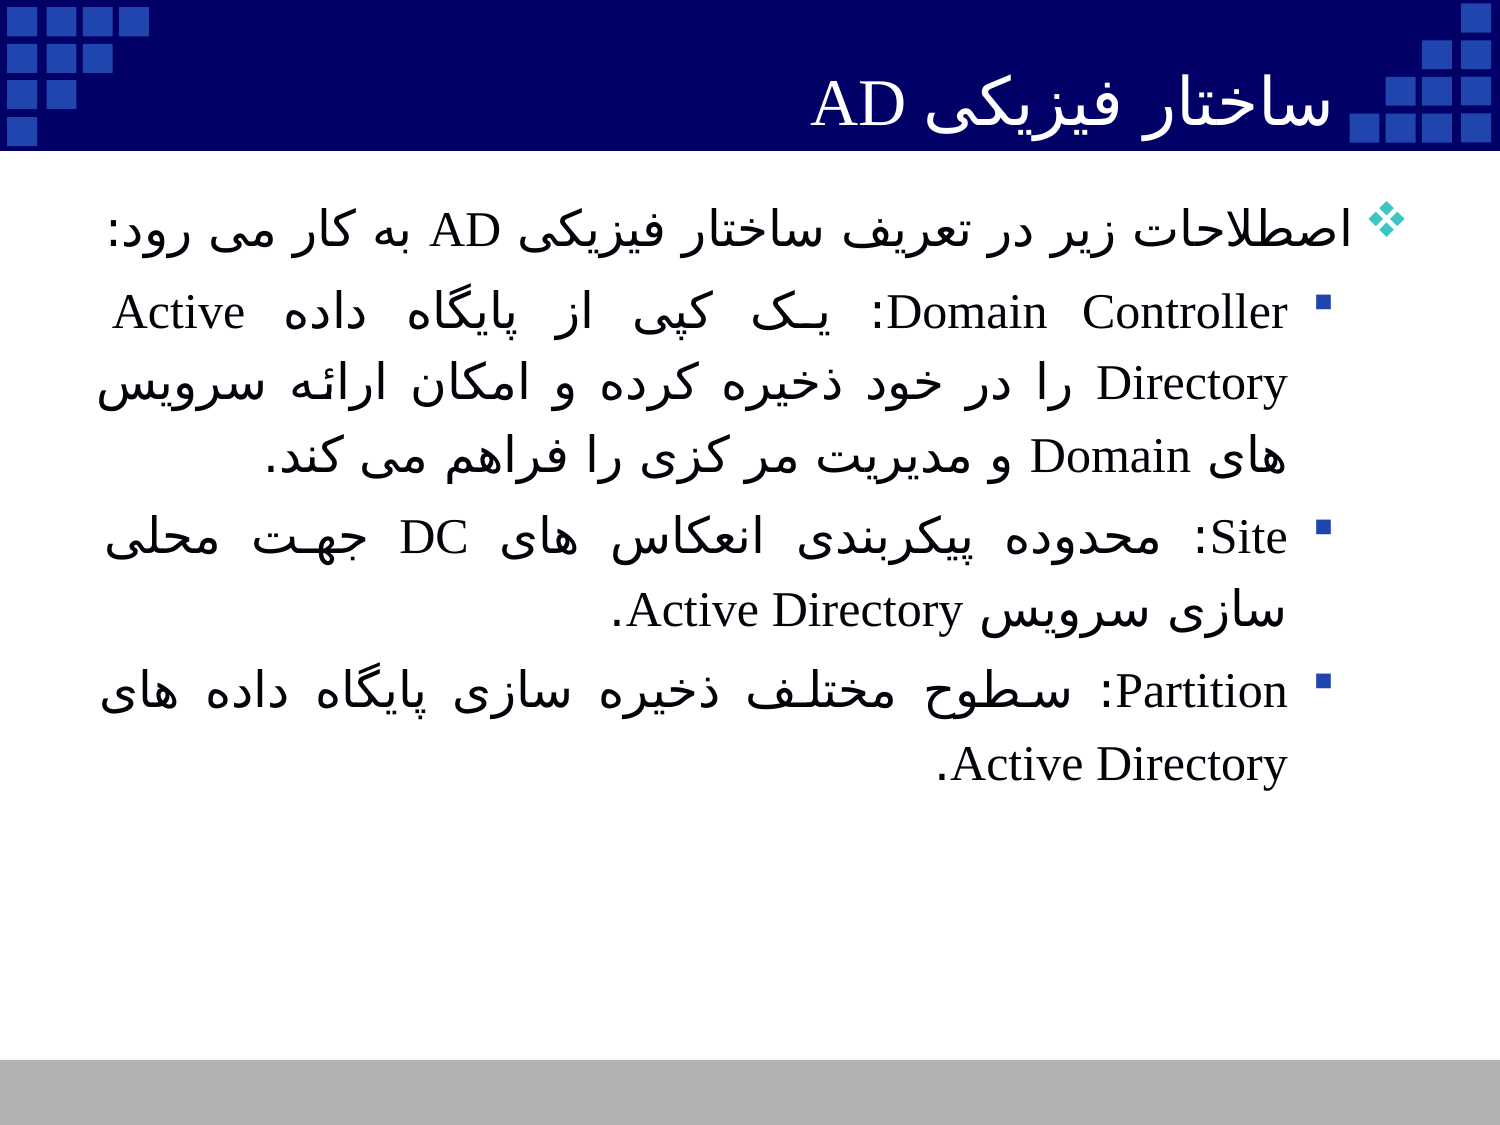

# ساختار فیزیکی AD
اصطلاحات زیر در تعریف ساختار فیزیکی AD به کار می رود:
Domain Controller: یک کپی از پایگاه داده Active Directory را در خود ذخیره کرده و امکان ارائه سرویس های Domain و مدیریت مر کزی را فراهم می کند.
Site: محدوده پیکربندی انعکاس های DC جهت محلی سازی سرویس Active Directory.
Partition: سطوح مختلف ذخیره سازی پایگاه داده های Active Directory.

68
Company  Logo